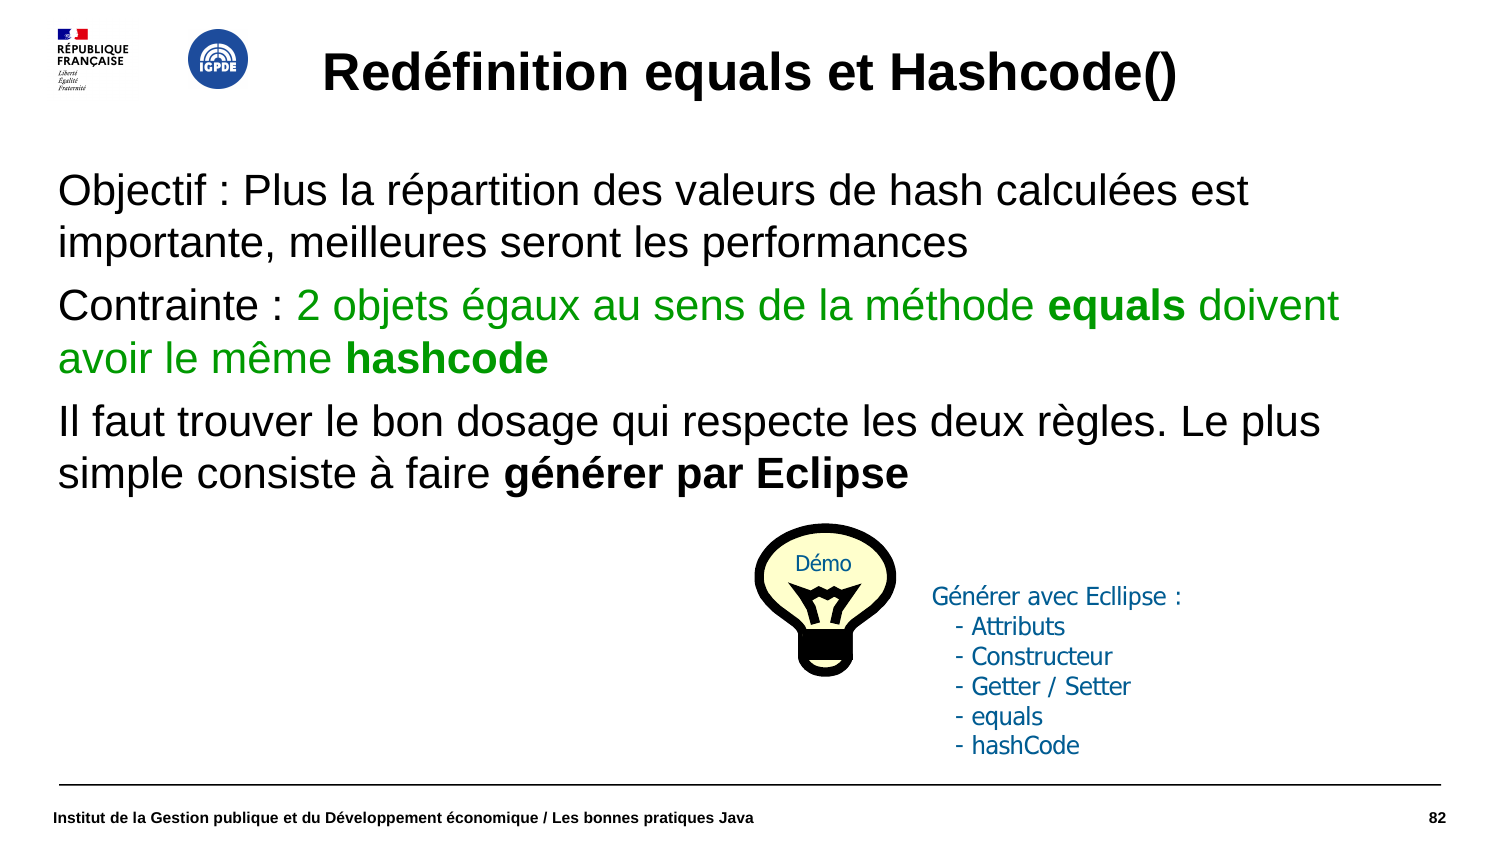

# Redéfinition equals et Hashcode()
Objectif : Plus la répartition des valeurs de hash calculées est importante, meilleures seront les performances
Contrainte : 2 objets égaux au sens de la méthode equals doivent avoir le même hashcode
Il faut trouver le bon dosage qui respecte les deux règles. Le plus simple consiste à faire générer par Eclipse

Démo
Générer avec Ecllipse :
   - Attributs
   - Constructeur
   - Getter / Setter
   - equals
   - hashCode
Institut de la Gestion publique et du Développement économique / Les bonnes pratiques Java
82